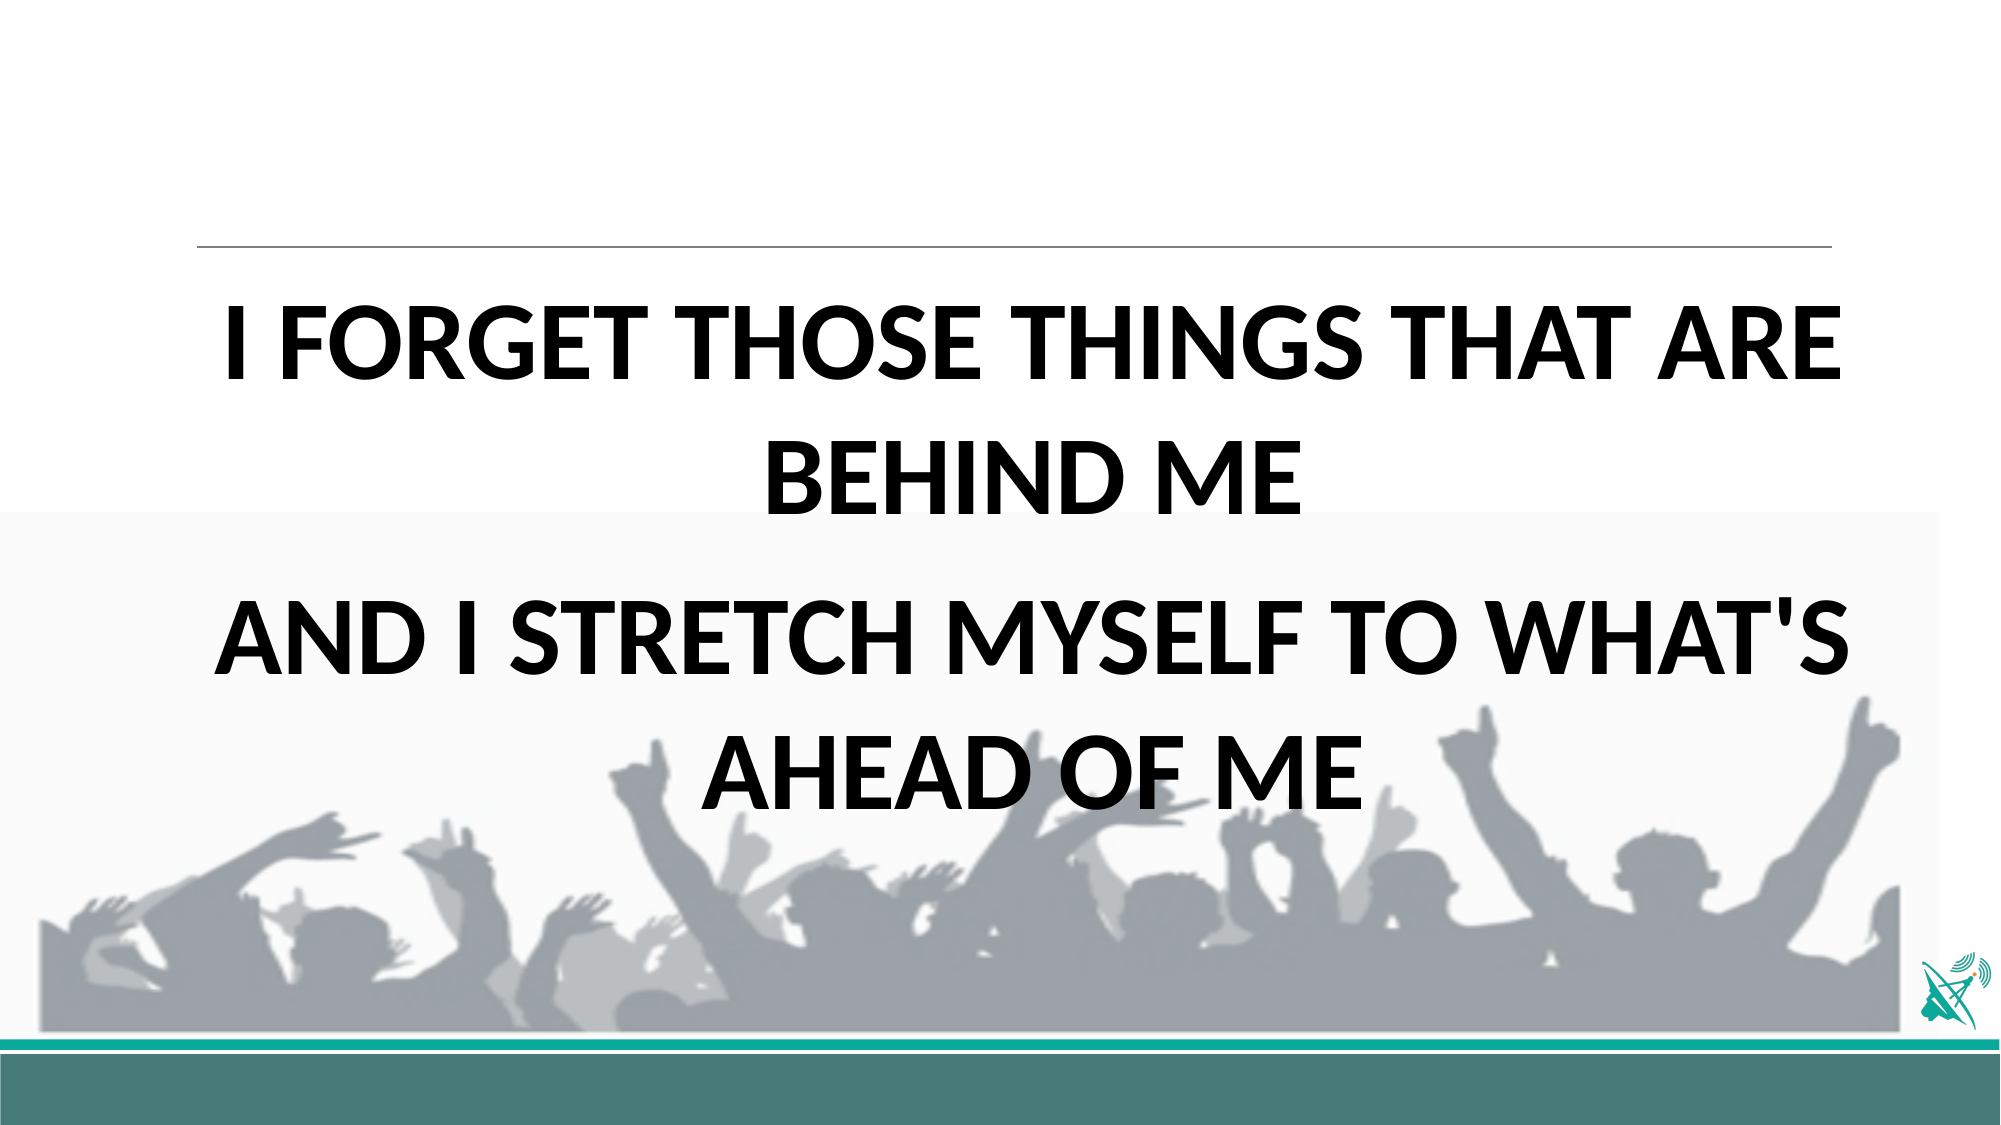

#
I FORGET THOSE THINGS THAT ARE BEHIND ME
AND I STRETCH MYSELF TO WHAT'S AHEAD OF ME